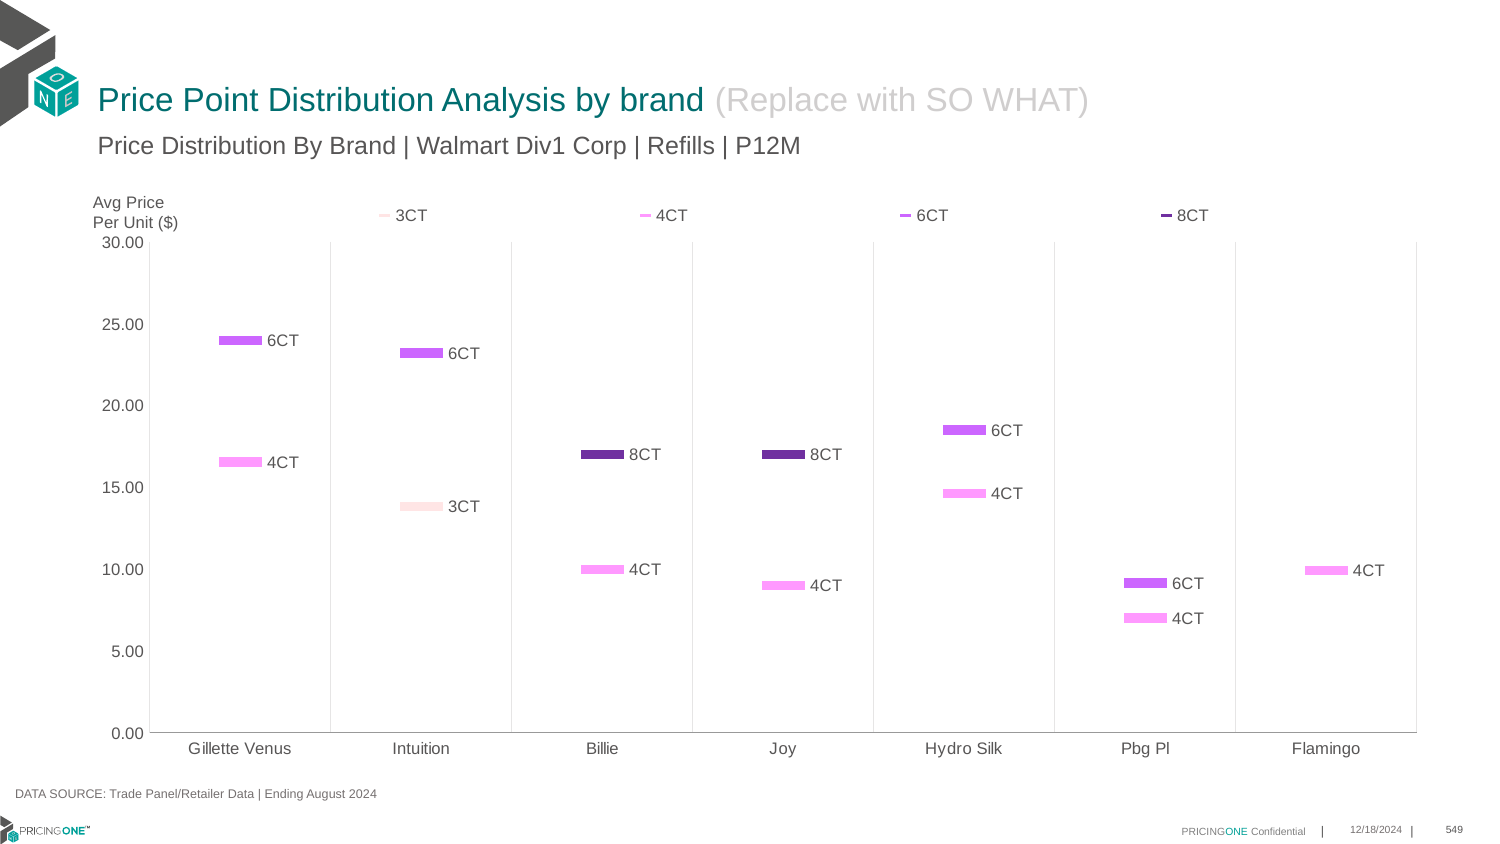

# Price Point Distribution Analysis by brand (Replace with SO WHAT)
Price Distribution By Brand | Walmart Div1 Corp | Refills | P12M

### Chart

| Category | 3CT | 4CT | 6CT | 8CT |
|---|---|---|---|---|
| Gillette Venus | None | 16.55577987590452 | 23.98717482068301 | None |
| Intuition | 13.82751209574739 | None | 23.205772580243842 | None |
| Billie | None | 9.982807817054645 | None | 17.026376200515344 |
| Joy | None | 8.999840216322518 | None | 17.01246719160105 |
| Hydro Silk | None | 14.621397110842329 | 18.50737828046302 | None |
| Pbg Pl | None | 7.020211801549365 | 9.157098591549296 | None |
| Flamingo | None | 9.91179728607034 | None | None |
Avg Price
Per Unit ($)
DATA SOURCE: Trade Panel/Retailer Data | Ending August 2024
12/18/2024
549